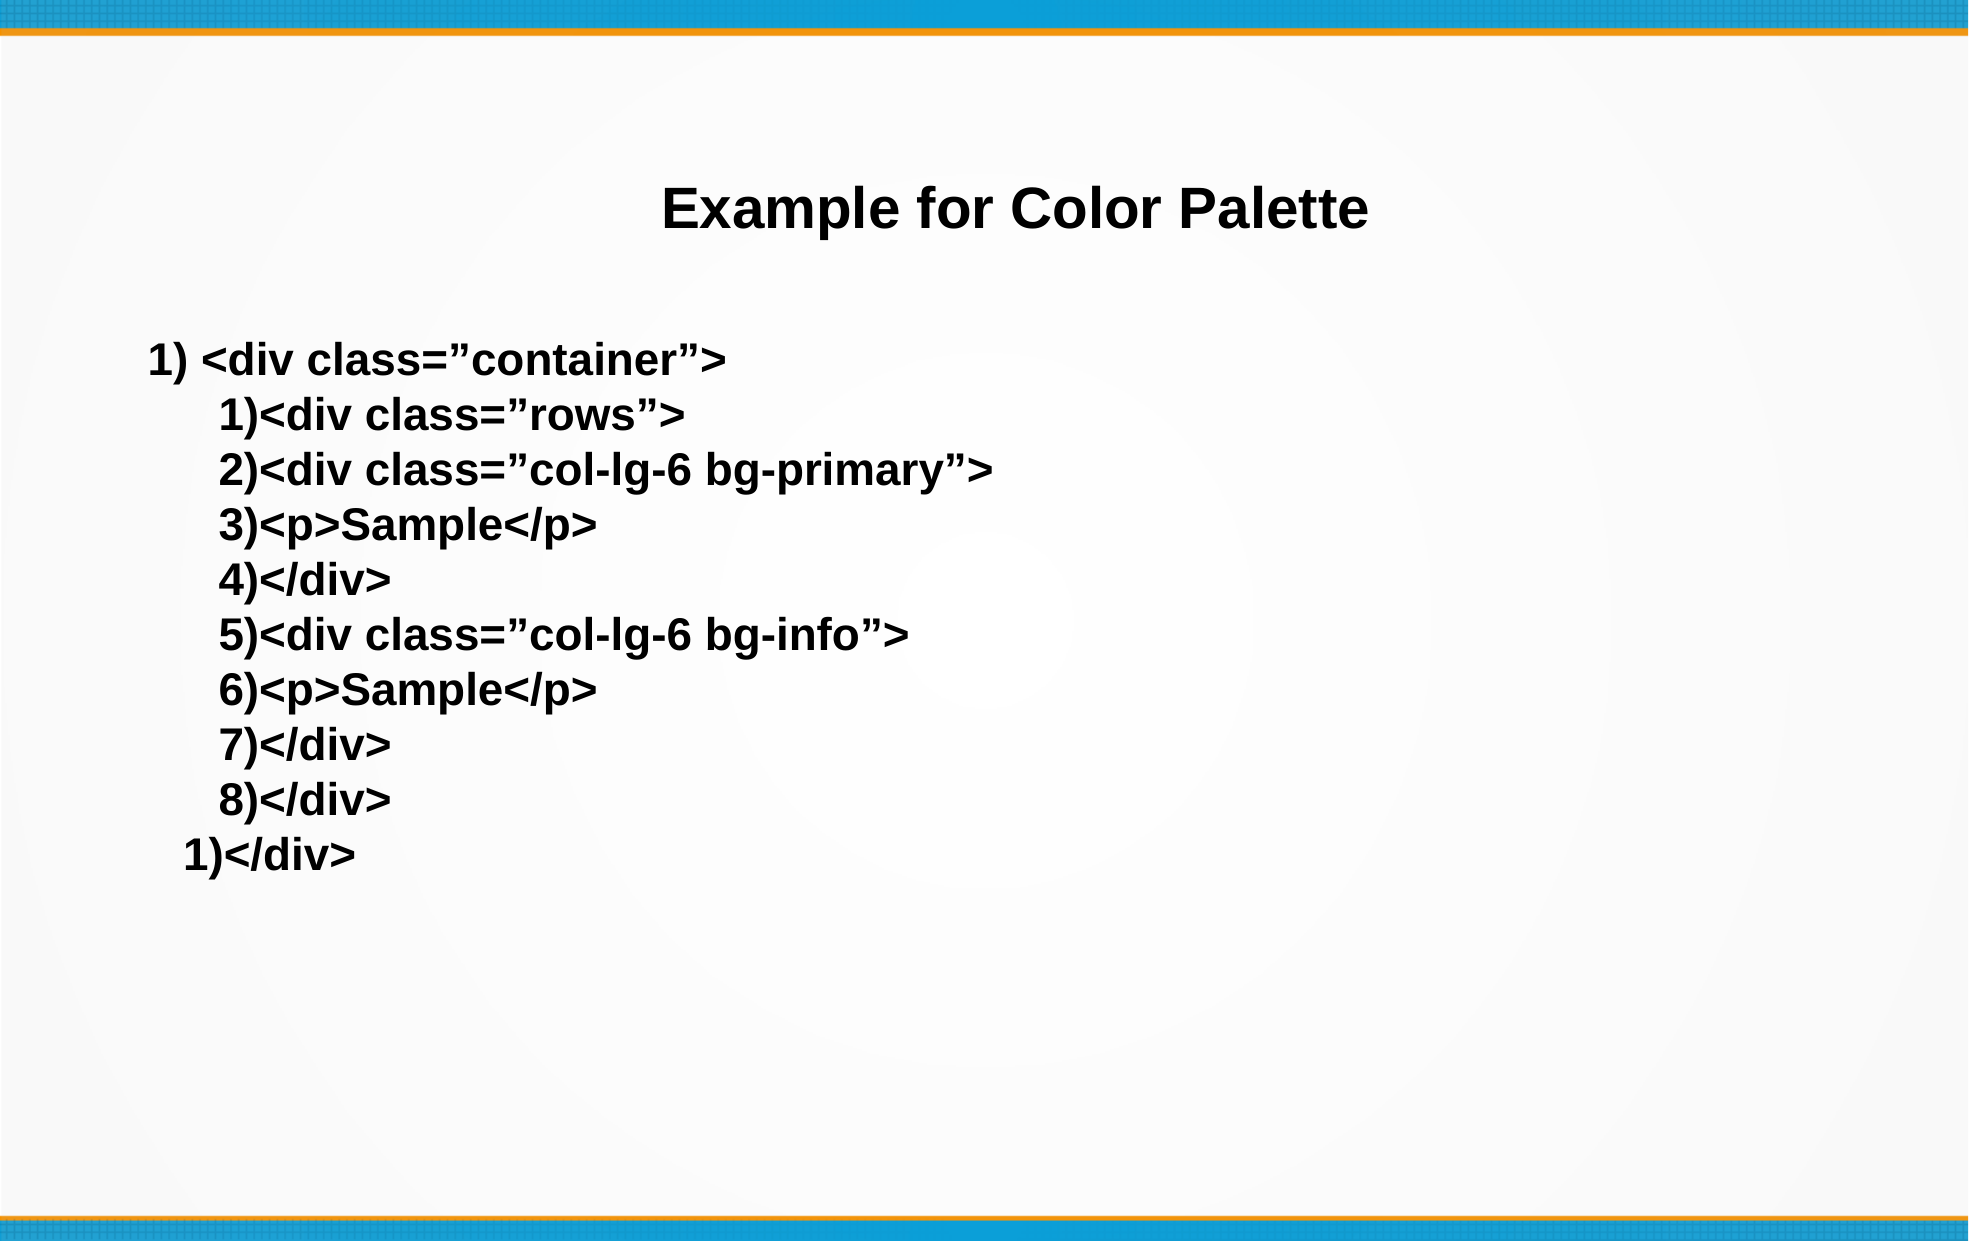

Example for Color Palette
 <div class=”container”>
<div class=”rows”>
<div class=”col-lg-6 bg-primary”>
<p>Sample</p>
</div>
<div class=”col-lg-6 bg-info”>
<p>Sample</p>
</div>
</div>
</div>